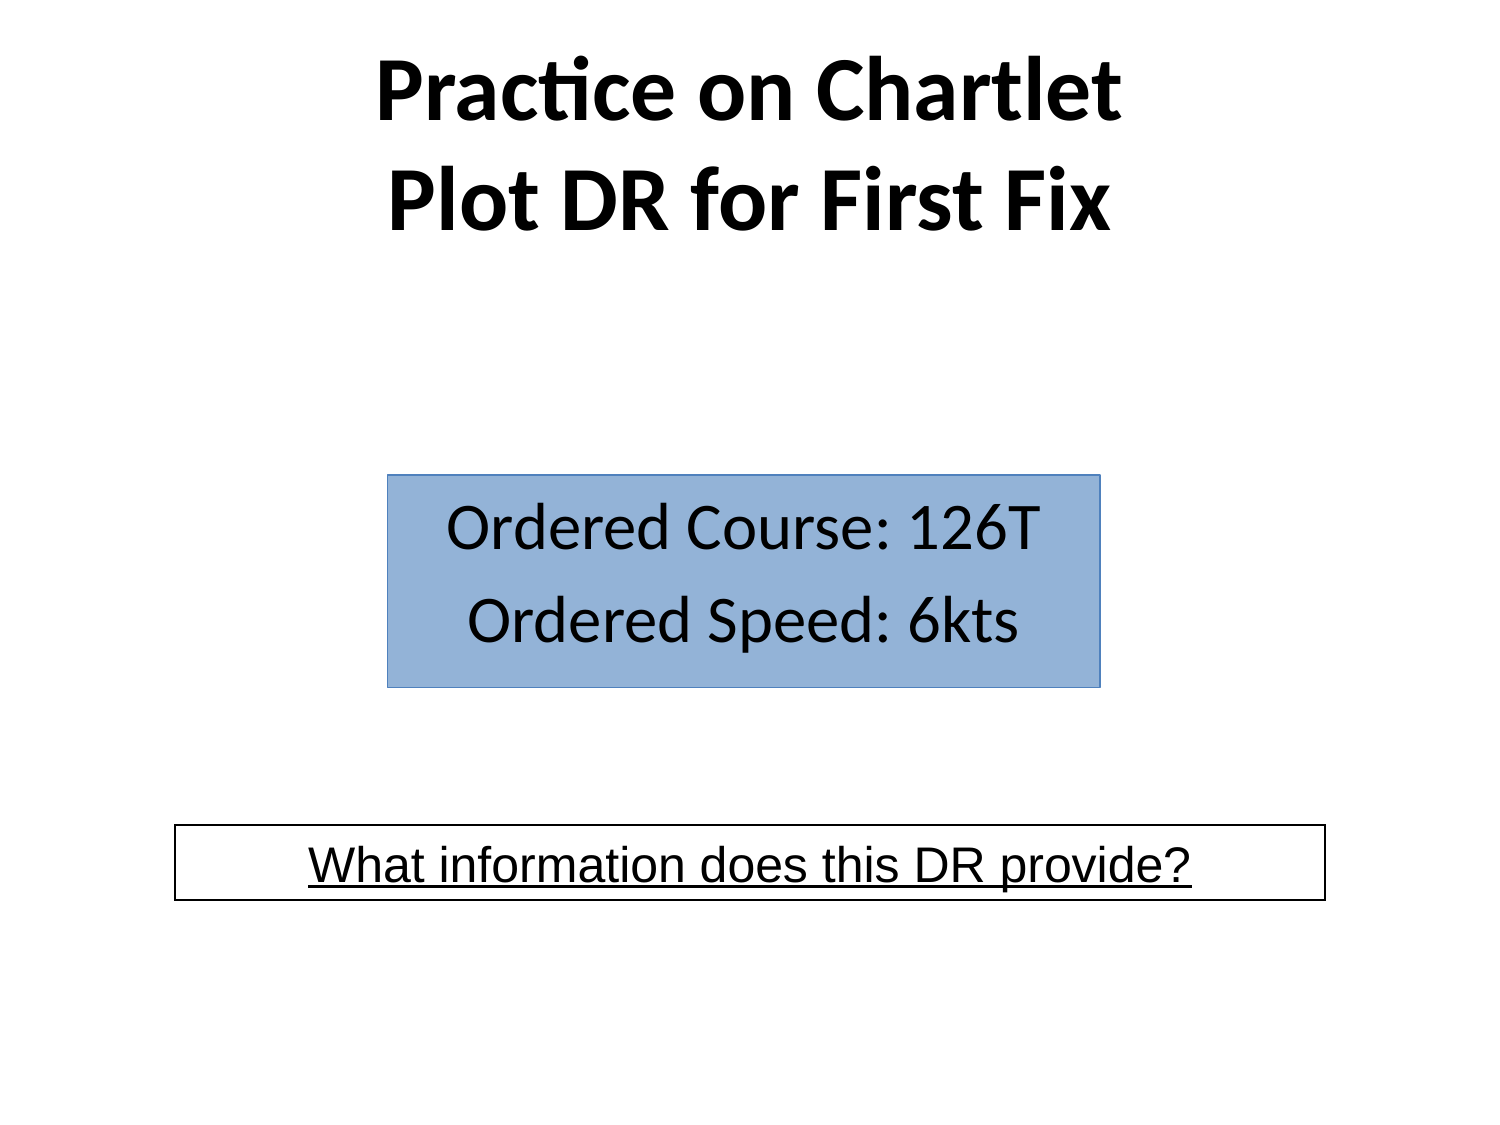

# Practice on Chartlet Plot DR for First Fix
Ordered Course: 126T
Ordered Speed: 6kts
What information does this DR provide?